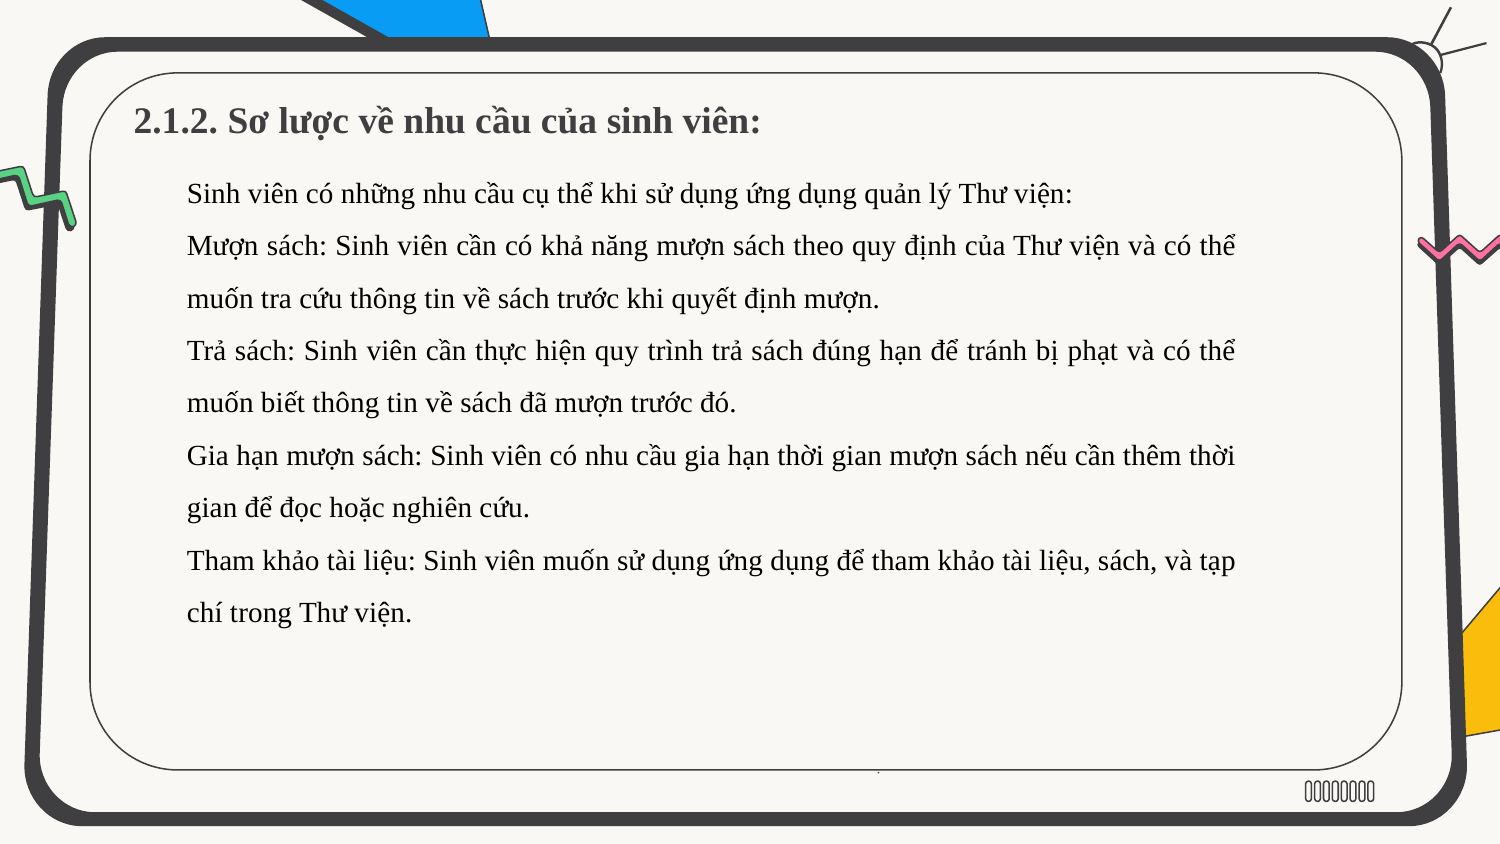

2.1.2. Sơ lược về nhu cầu của sinh viên:
Sinh viên có những nhu cầu cụ thể khi sử dụng ứng dụng quản lý Thư viện:
Mượn sách: Sinh viên cần có khả năng mượn sách theo quy định của Thư viện và có thể muốn tra cứu thông tin về sách trước khi quyết định mượn.
Trả sách: Sinh viên cần thực hiện quy trình trả sách đúng hạn để tránh bị phạt và có thể muốn biết thông tin về sách đã mượn trước đó.
Gia hạn mượn sách: Sinh viên có nhu cầu gia hạn thời gian mượn sách nếu cần thêm thời gian để đọc hoặc nghiên cứu.
Tham khảo tài liệu: Sinh viên muốn sử dụng ứng dụng để tham khảo tài liệu, sách, và tạp chí trong Thư viện.